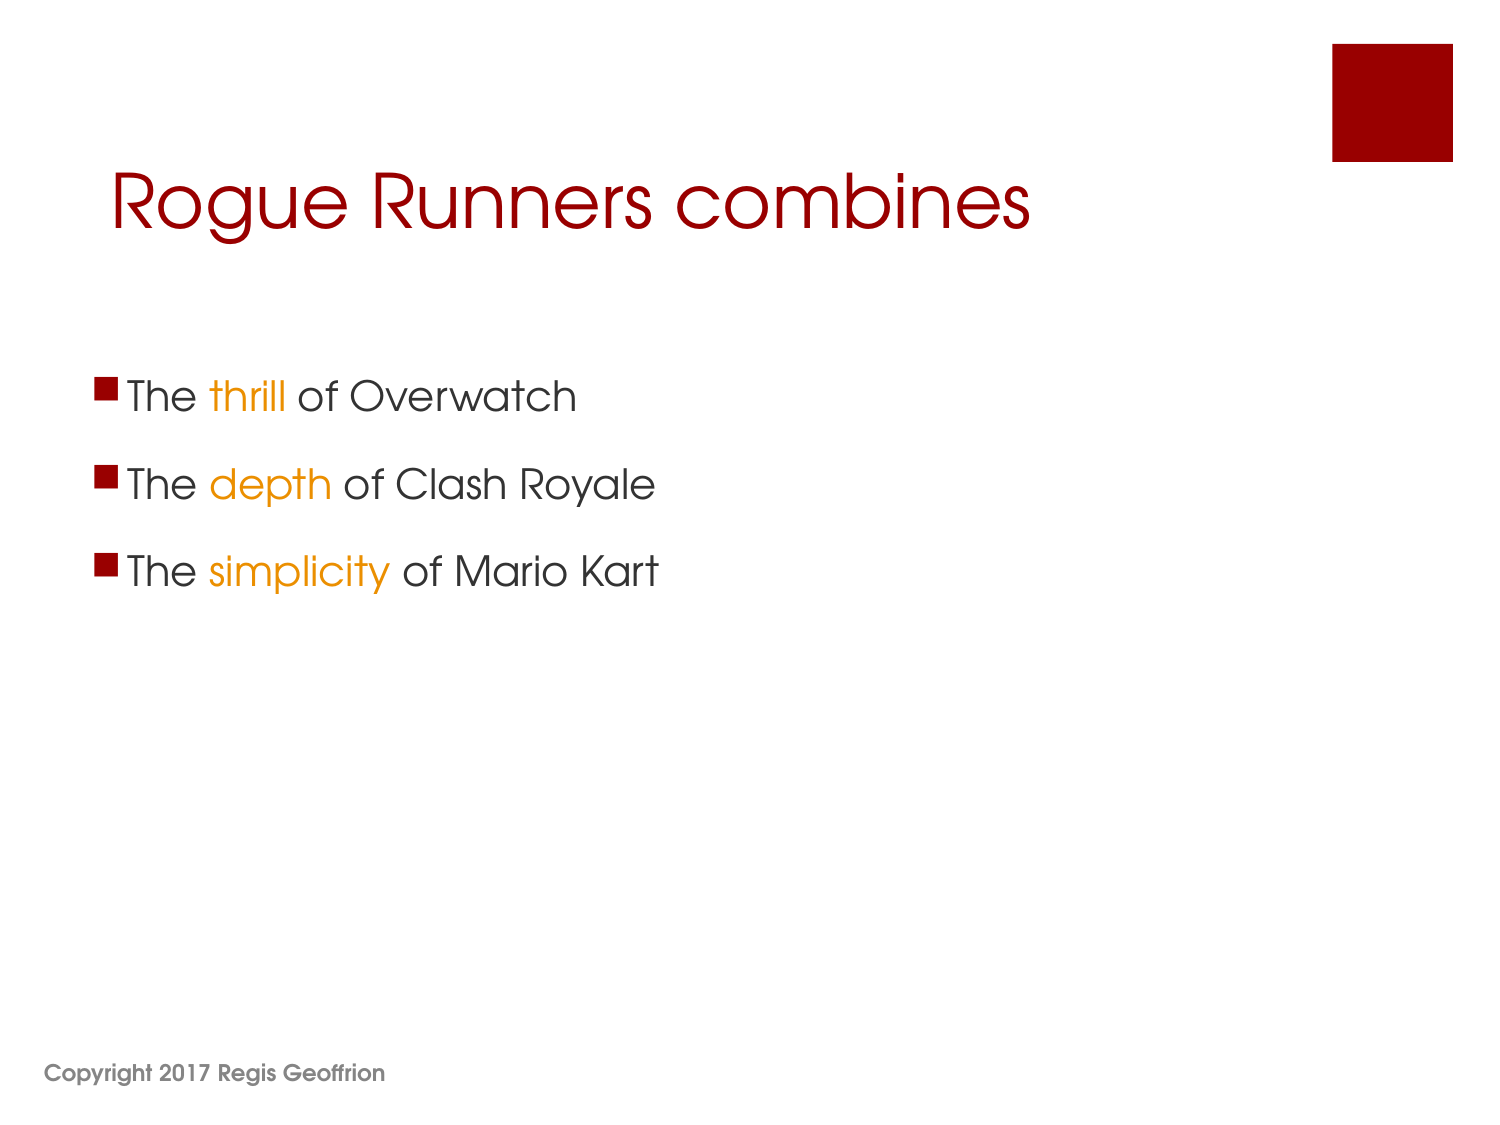

# Rogue Runners combines
The thrill of Overwatch
The depth of Clash Royale
The simplicity of Mario Kart
Copyright 2017 Regis Geoffrion